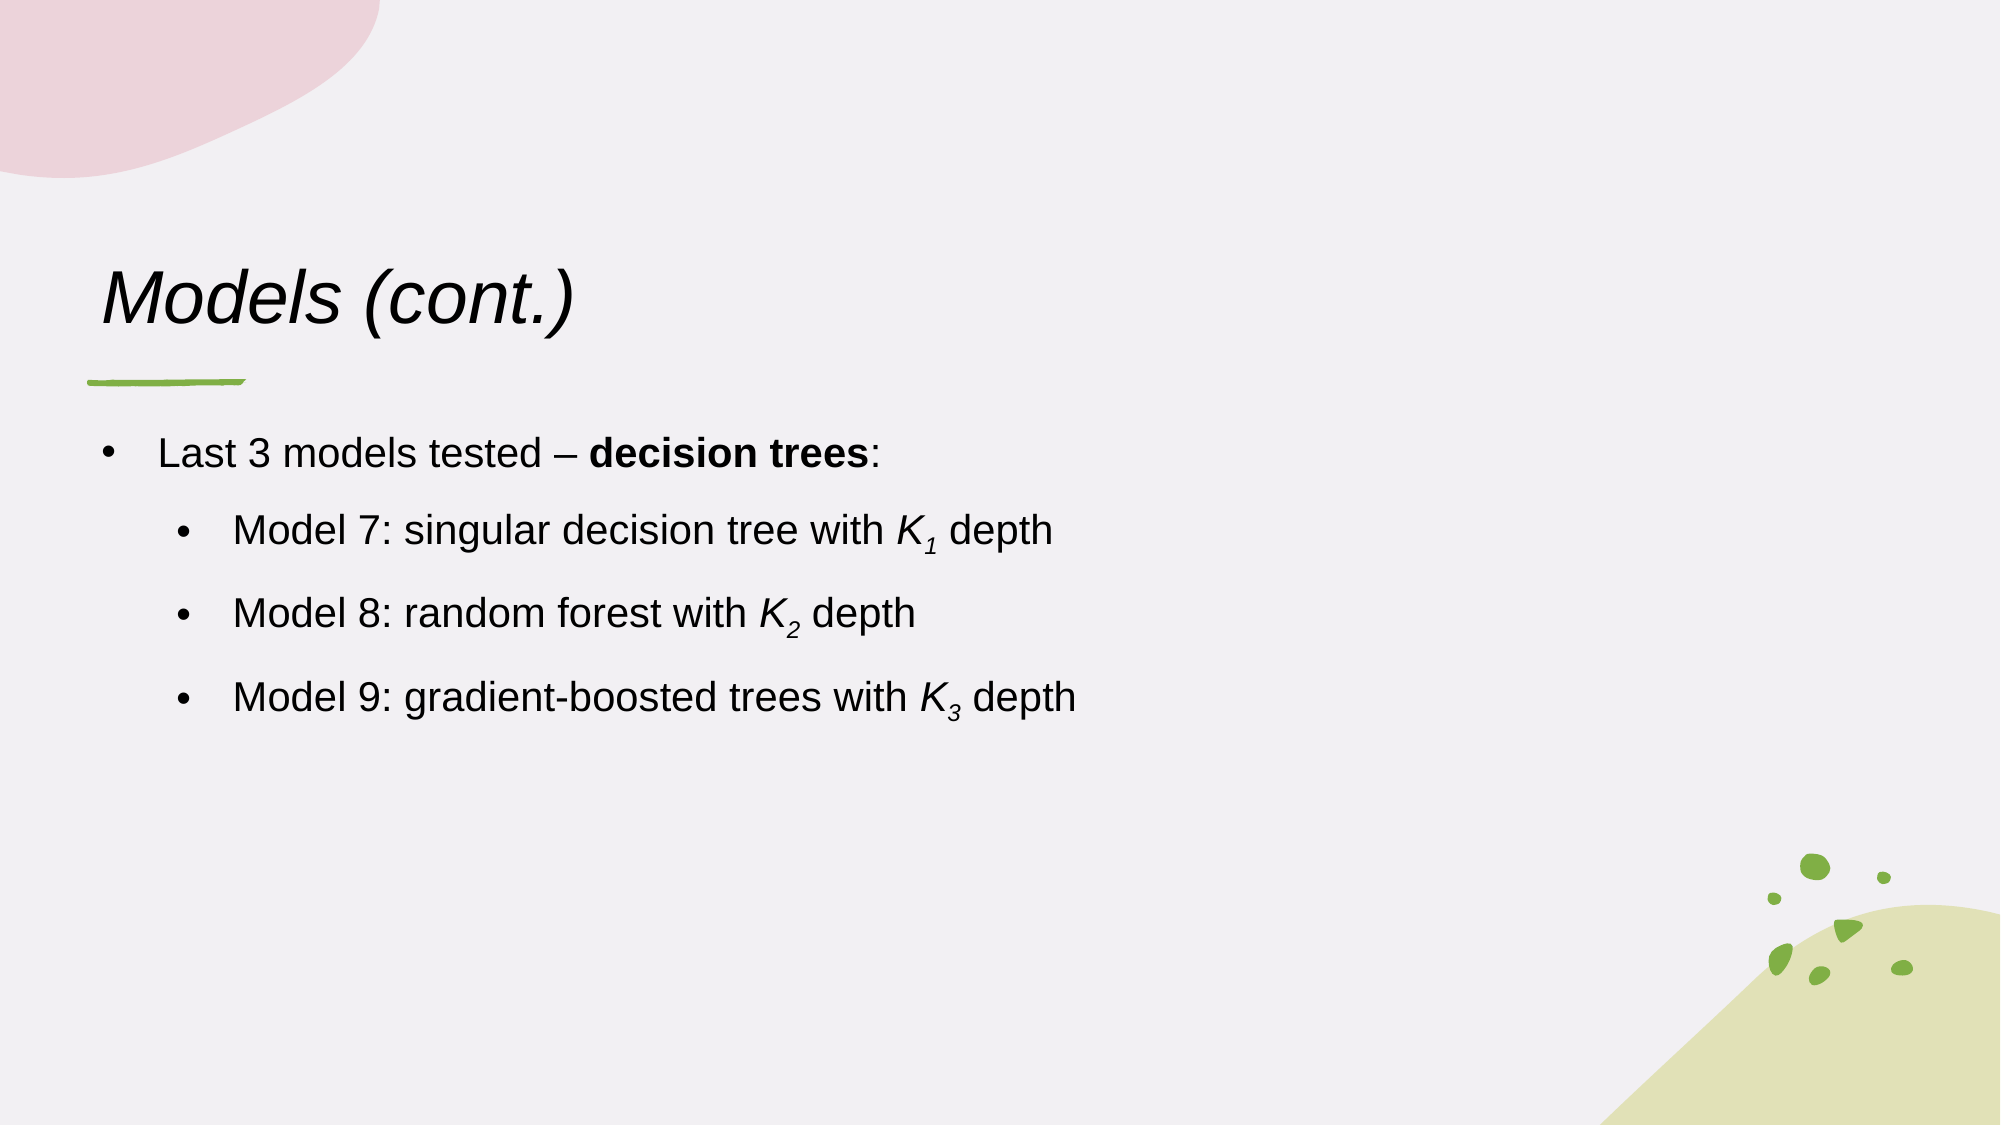

# Models (cont.)
Last 3 models tested – decision trees:
Model 7: singular decision tree with K1 depth
Model 8: random forest with K2 depth
Model 9: gradient-boosted trees with K3 depth